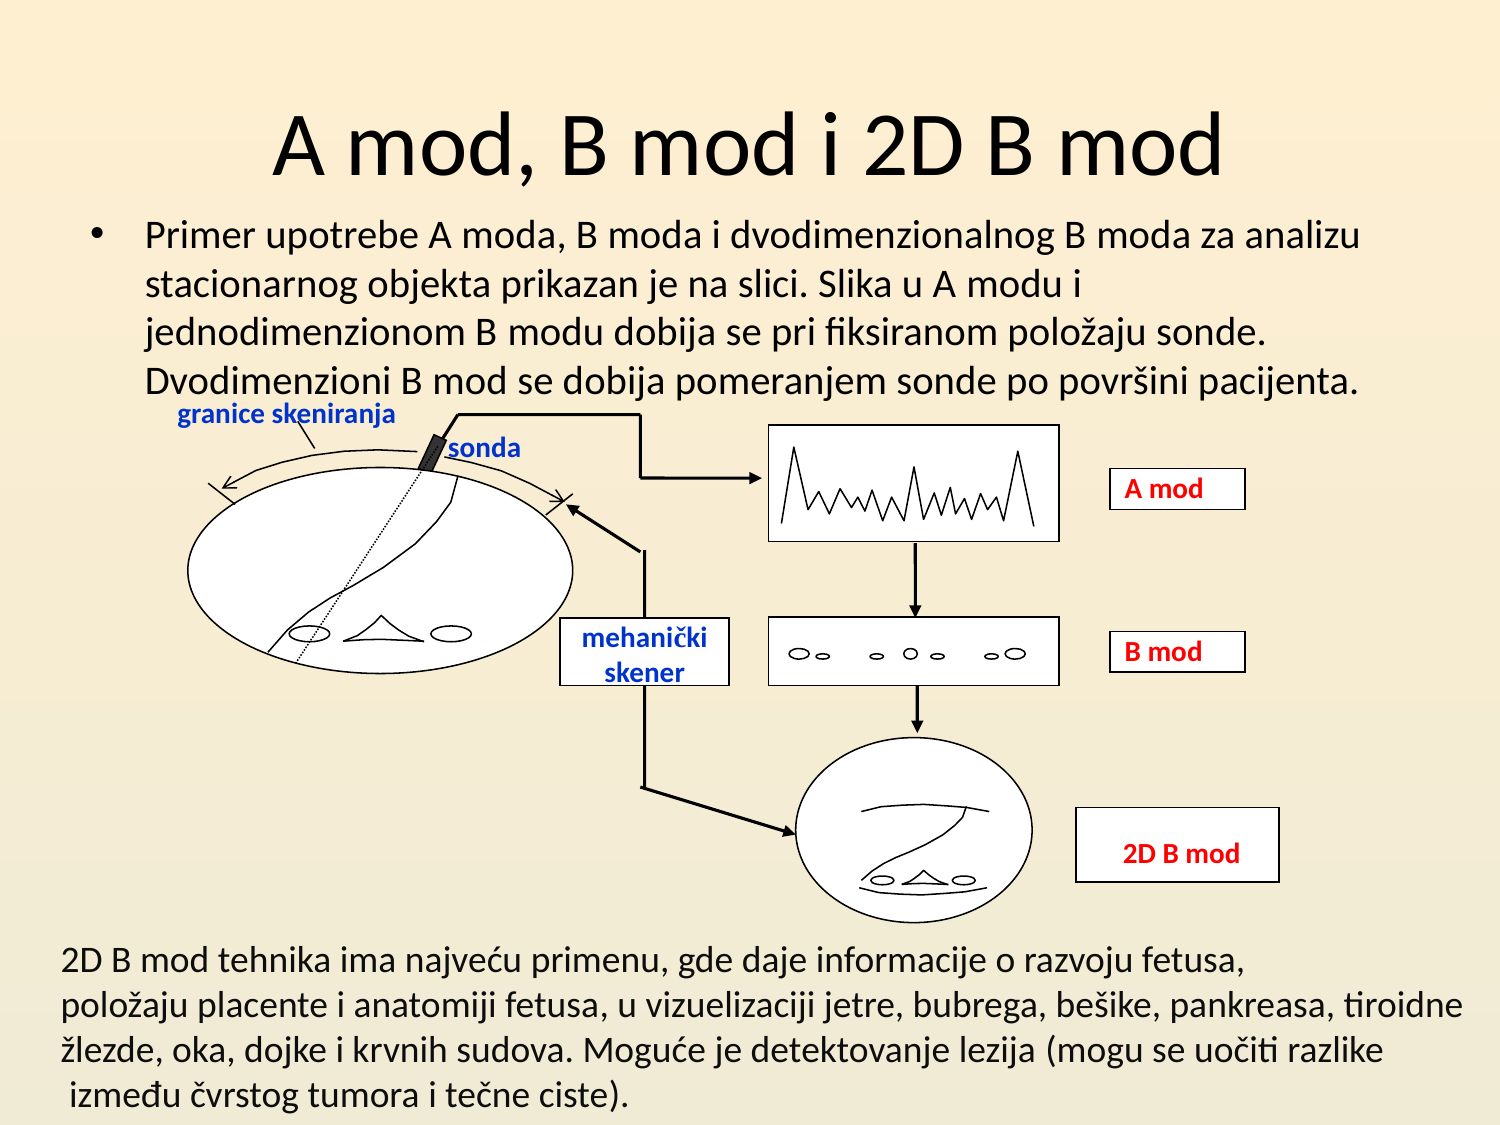

# A mod, B mod i 2D B mod
Primer upotrebe A moda, B moda i dvodimenzionalnog B moda za analizu stacionarnog objekta prikazan je na slici. Slika u A modu i jednodimenzionom B modu dobija se pri fiksiranom položaju sonde. Dvodimenzioni B mod se dobija pomeranjem sonde po površini pacijenta.

granice skeniranja

A mod

mehanički skener

B mod

2D B mod

sonda

2D B mod tehnika ima najveću primenu, gde daje informacije o razvoju fetusa,
položaju placente i anatomiji fetusa, u vizuelizaciji jetre, bubrega, bešike, pankreasa, tiroidne
žlezde, oka, dojke i krvnih sudova. Moguće je detektovanje lezija (mogu se uočiti razlike
 između čvrstog tumora i tečne ciste).